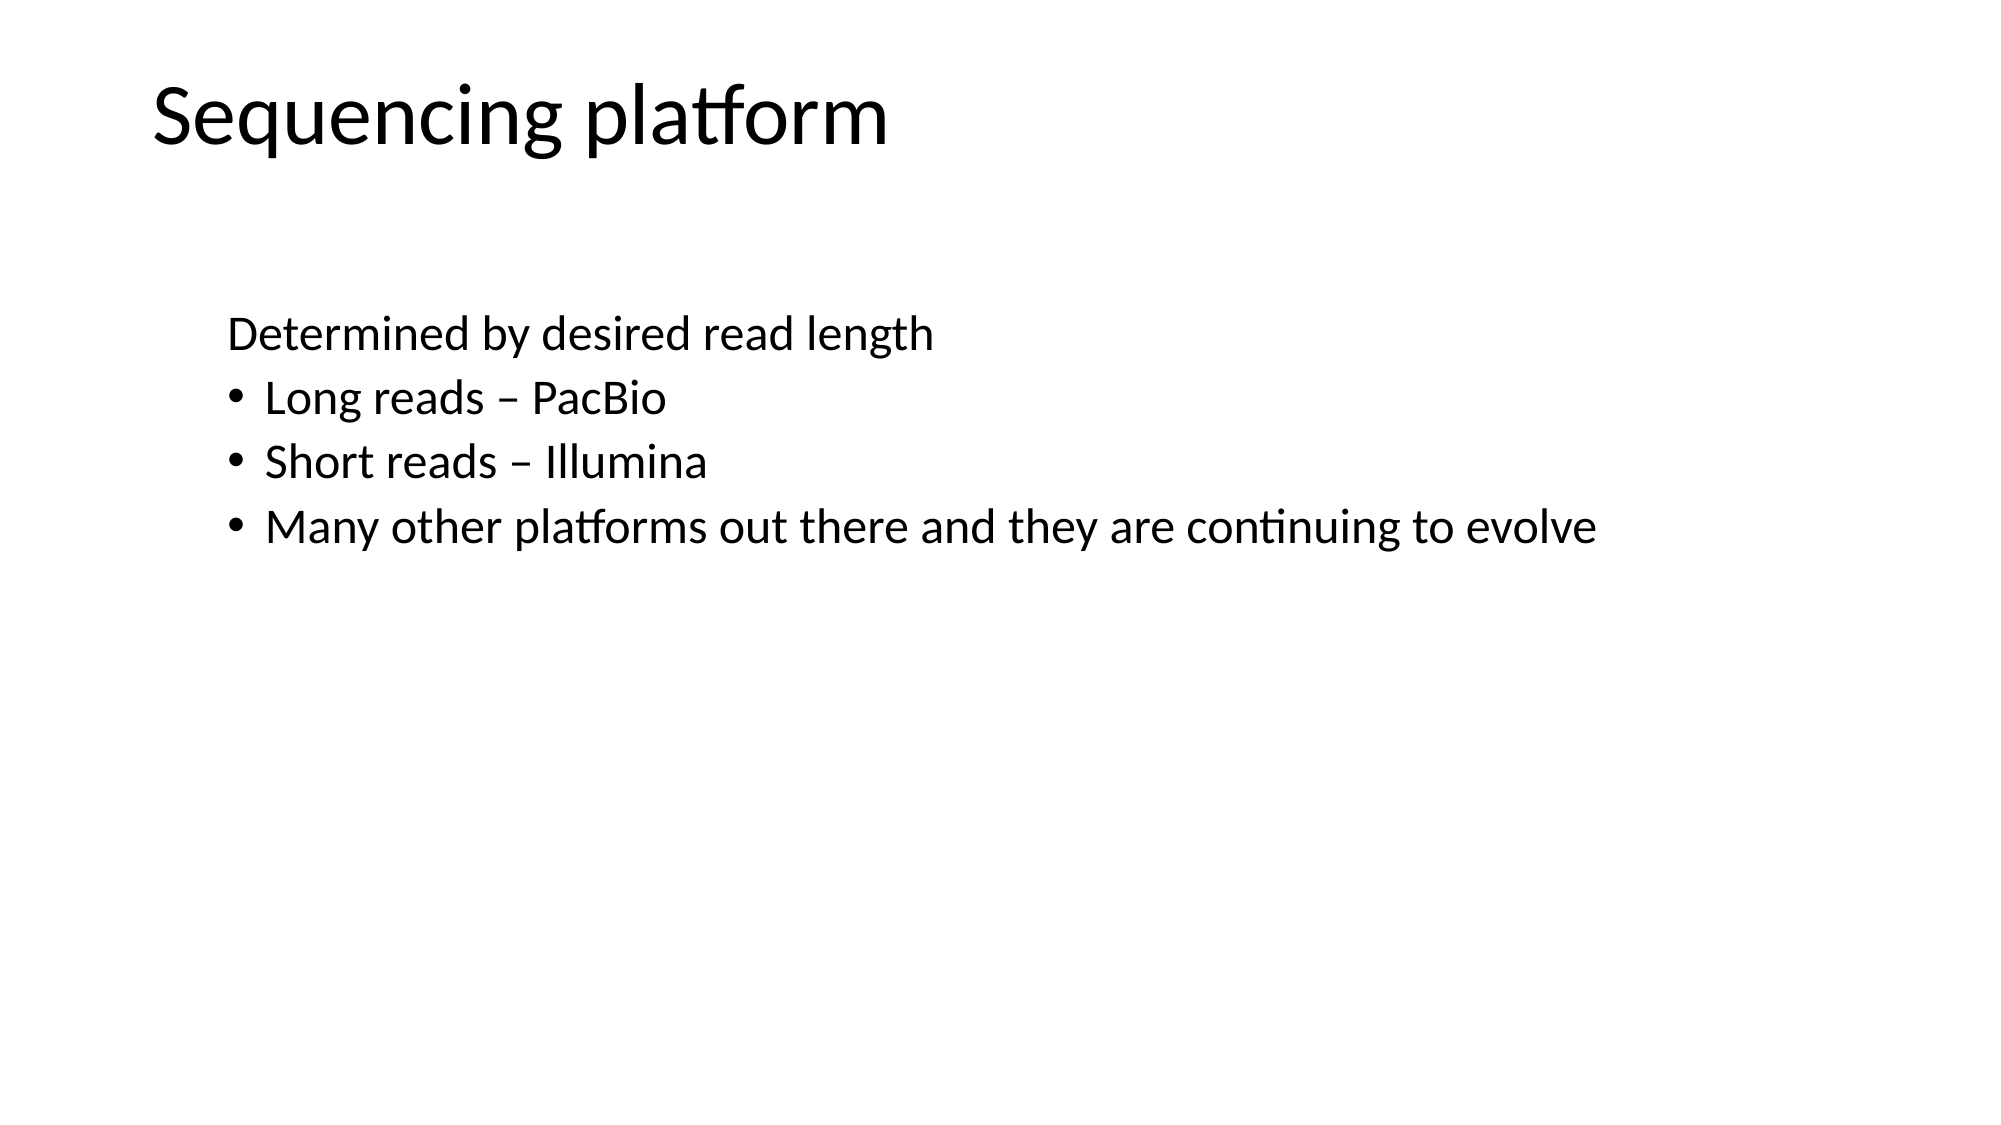

# Sequencing platform
Determined by desired read length
Long reads – PacBio
Short reads – Illumina
Many other platforms out there and they are continuing to evolve